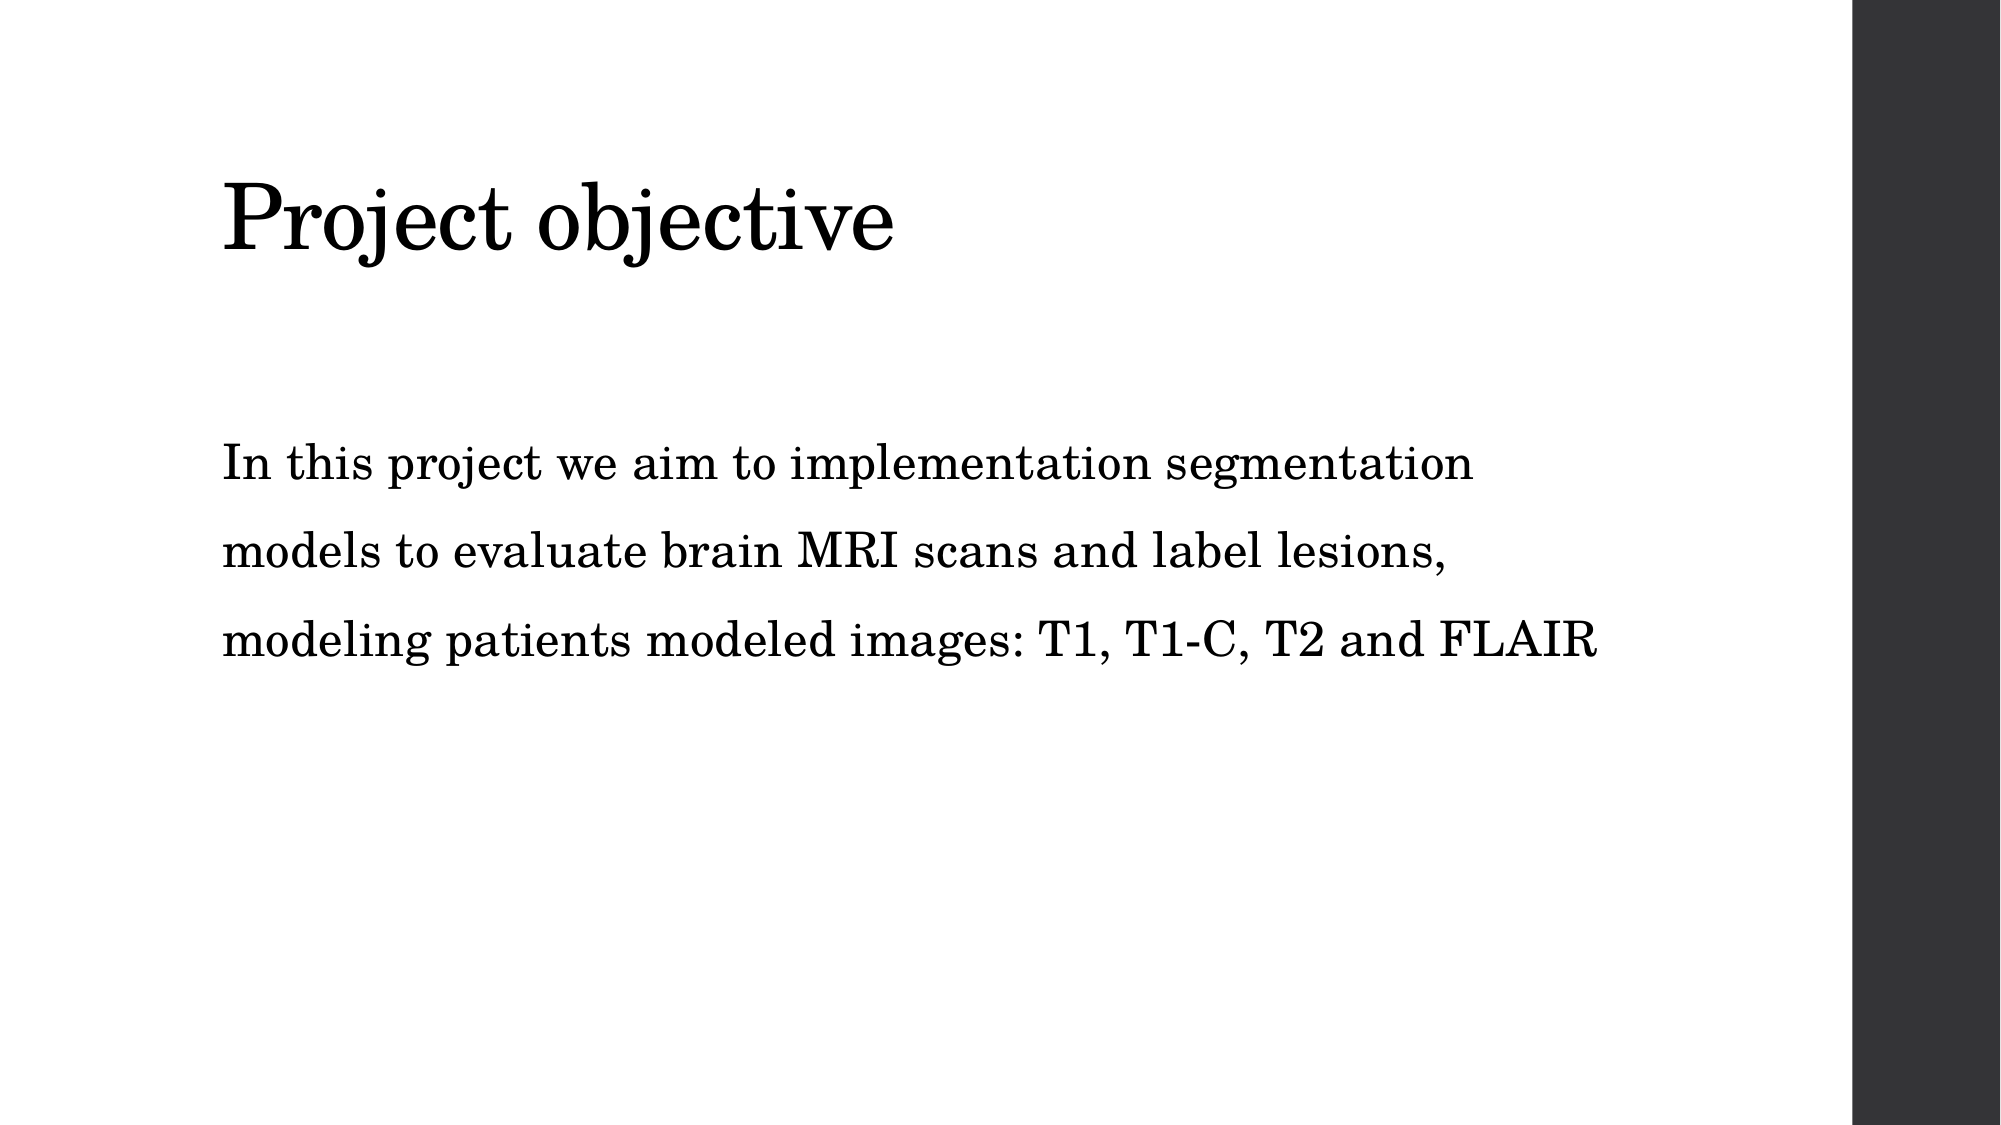

# Project objective
In this project we aim to implementation segmentation models to evaluate brain MRI scans and label lesions, modeling patients modeled images: T1, T1-C, T2 and FLAIR